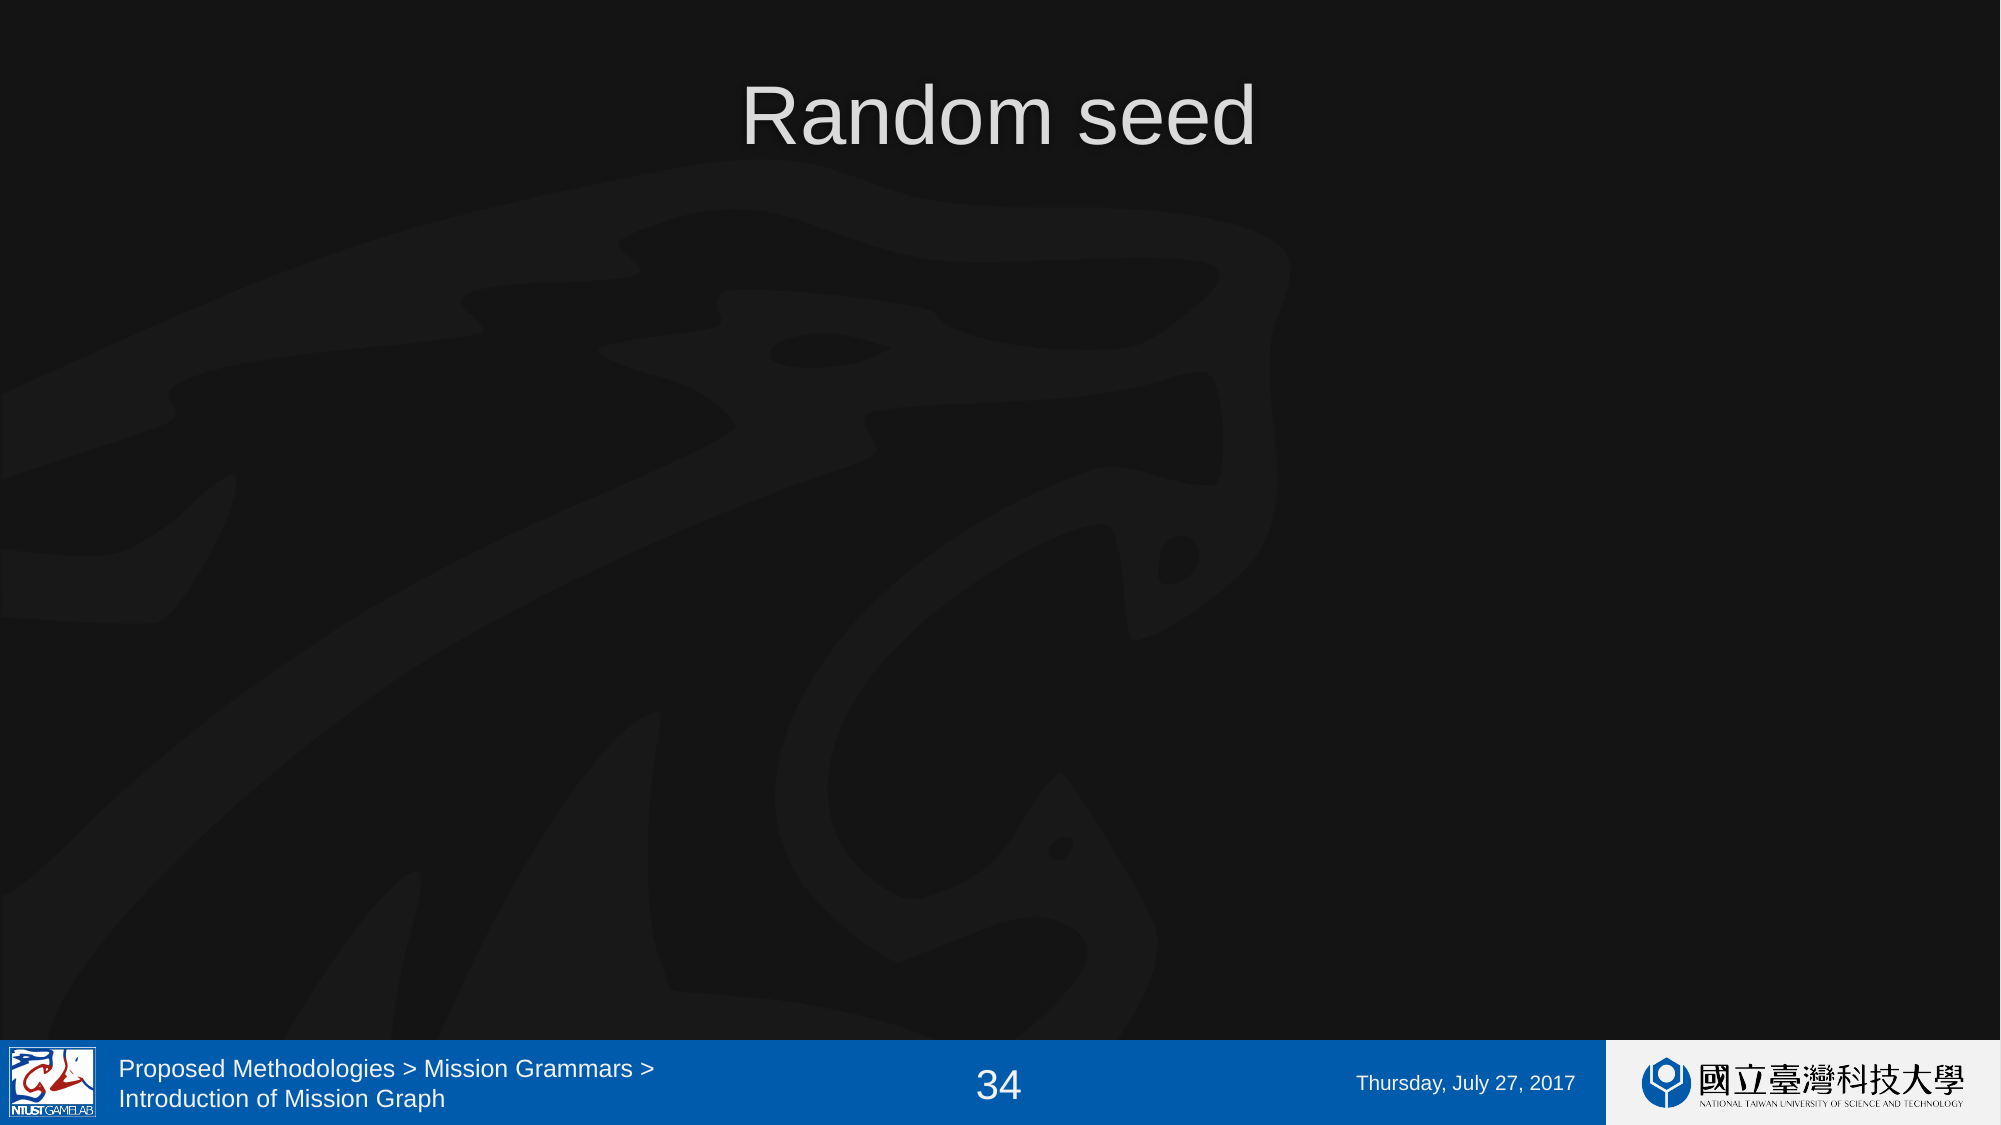

# Random seed
Proposed Methodologies > Mission Grammars >
Introduction of Mission Graph
Thursday, July 27, 2017
34